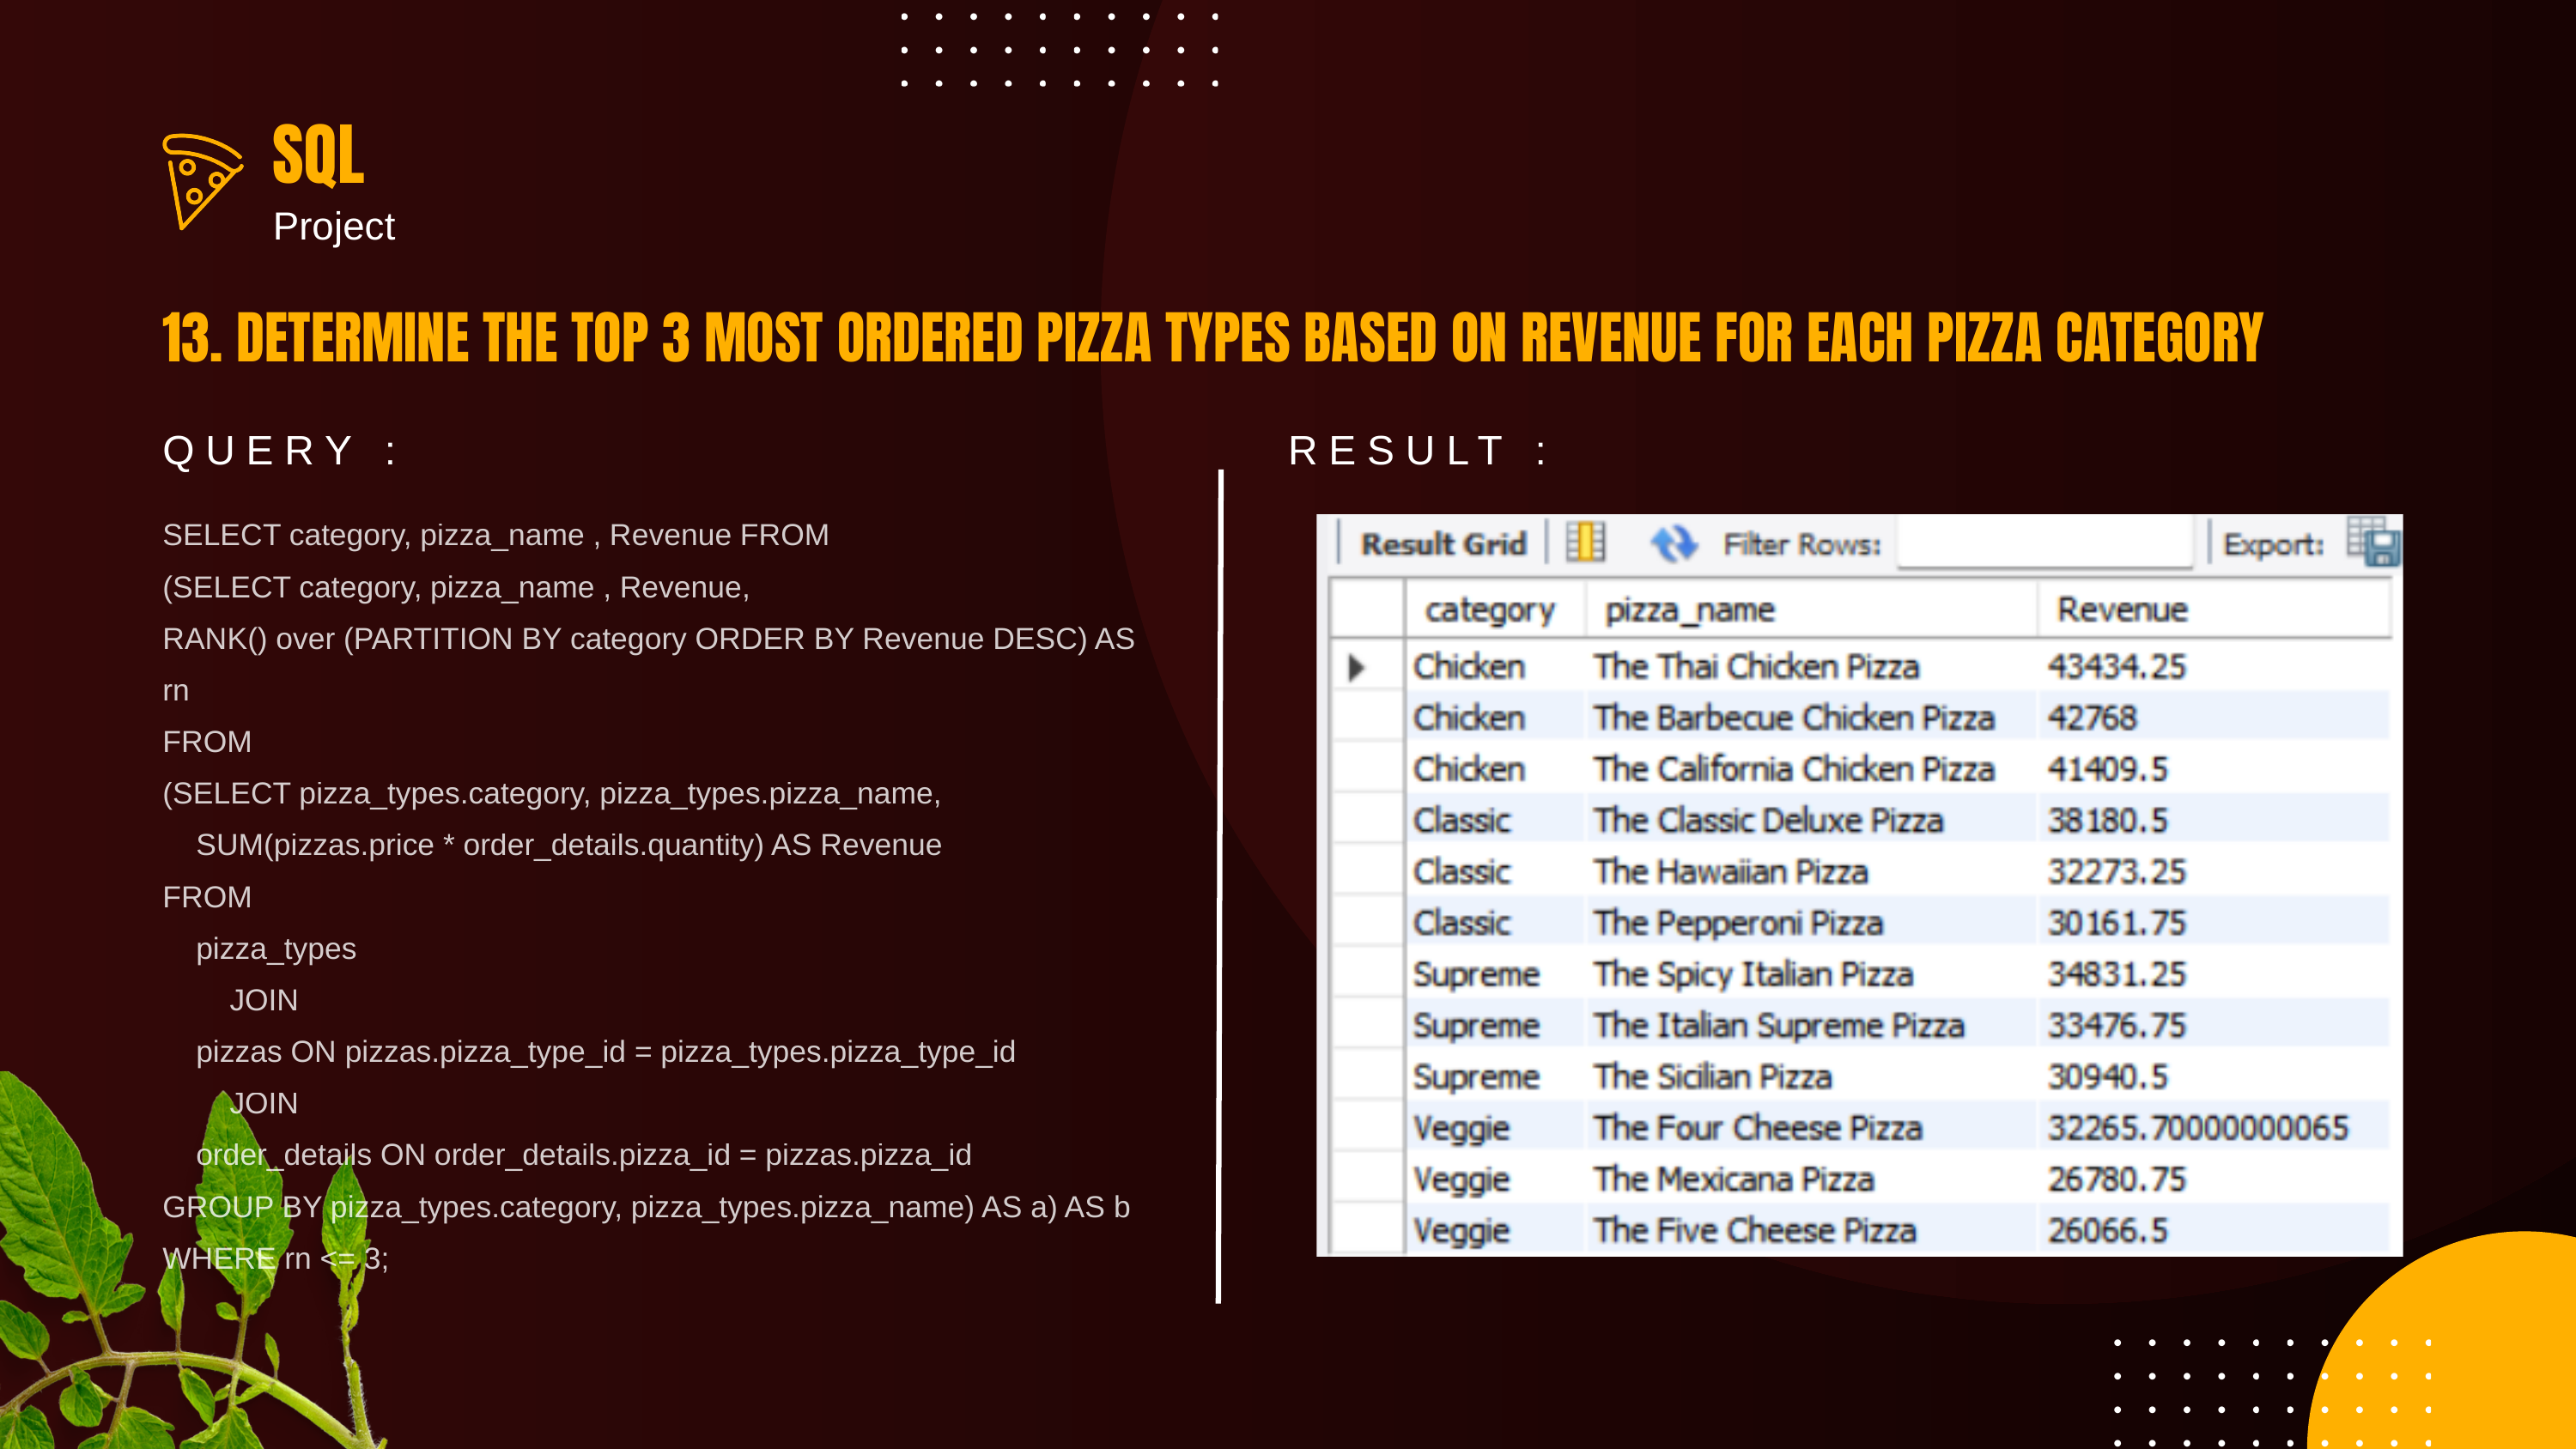

SQL

Project
13. DETERMINE THE TOP 3 MOST ORDERED PIZZA TYPES BASED ON REVENUE FOR EACH PIZZA CATEGORY
QUERY :
RESULT :

SELECT category, pizza_name , Revenue FROM
(SELECT category, pizza_name , Revenue,
RANK() over (PARTITION BY category ORDER BY Revenue DESC) AS rn
FROM
(SELECT pizza_types.category, pizza_types.pizza_name,
    SUM(pizzas.price * order_details.quantity) AS Revenue
FROM
    pizza_types
        JOIN
    pizzas ON pizzas.pizza_type_id = pizza_types.pizza_type_id
        JOIN
    order_details ON order_details.pizza_id = pizzas.pizza_id
GROUP BY pizza_types.category, pizza_types.pizza_name) AS a) AS b
WHERE rn <= 3;